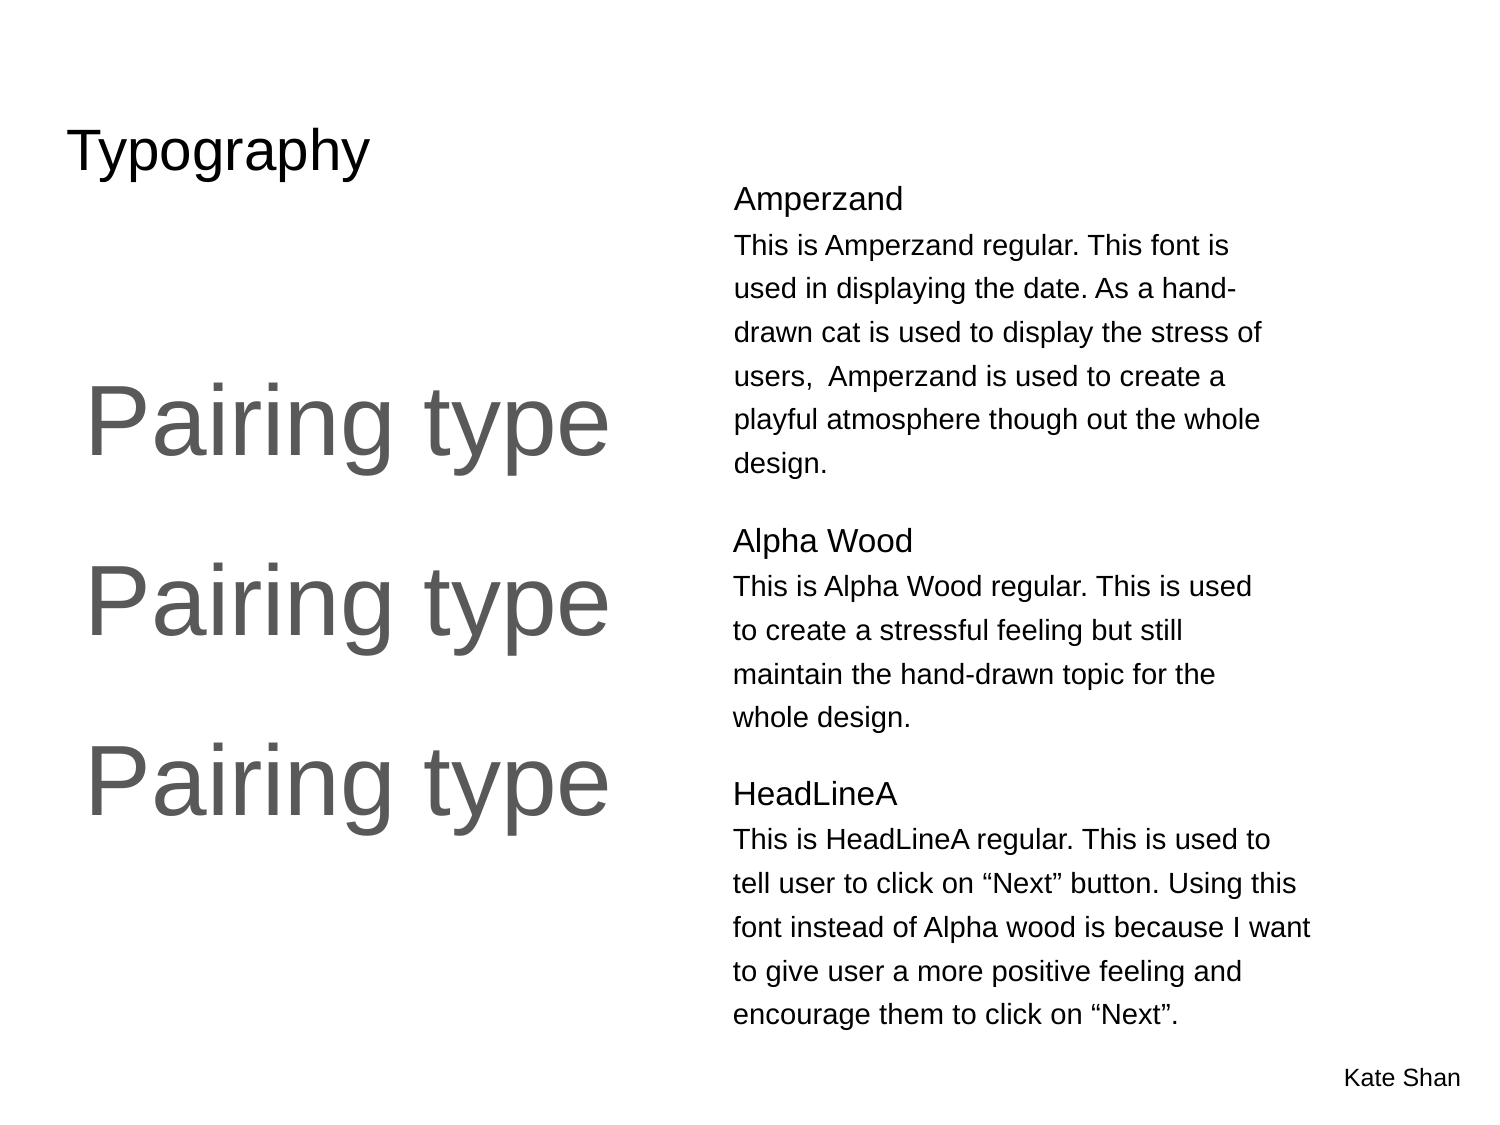

# Typography
Amperzand
This is Amperzand regular. This font is used in displaying the date. As a hand-drawn cat is used to display the stress of users,  Amperzand is used to create a playful atmosphere though out the whole design.
Pairing type
Pairing type
Pairing type

Alpha Wood
This is Alpha Wood regular. This is used to create a stressful feeling but still maintain the hand-drawn topic for the whole design.
HeadLineA
This is HeadLineA regular. This is used to tell user to click on “Next” button. Using this font instead of Alpha wood is because I want to give user a more positive feeling and encourage them to click on “Next”.
Kate Shan